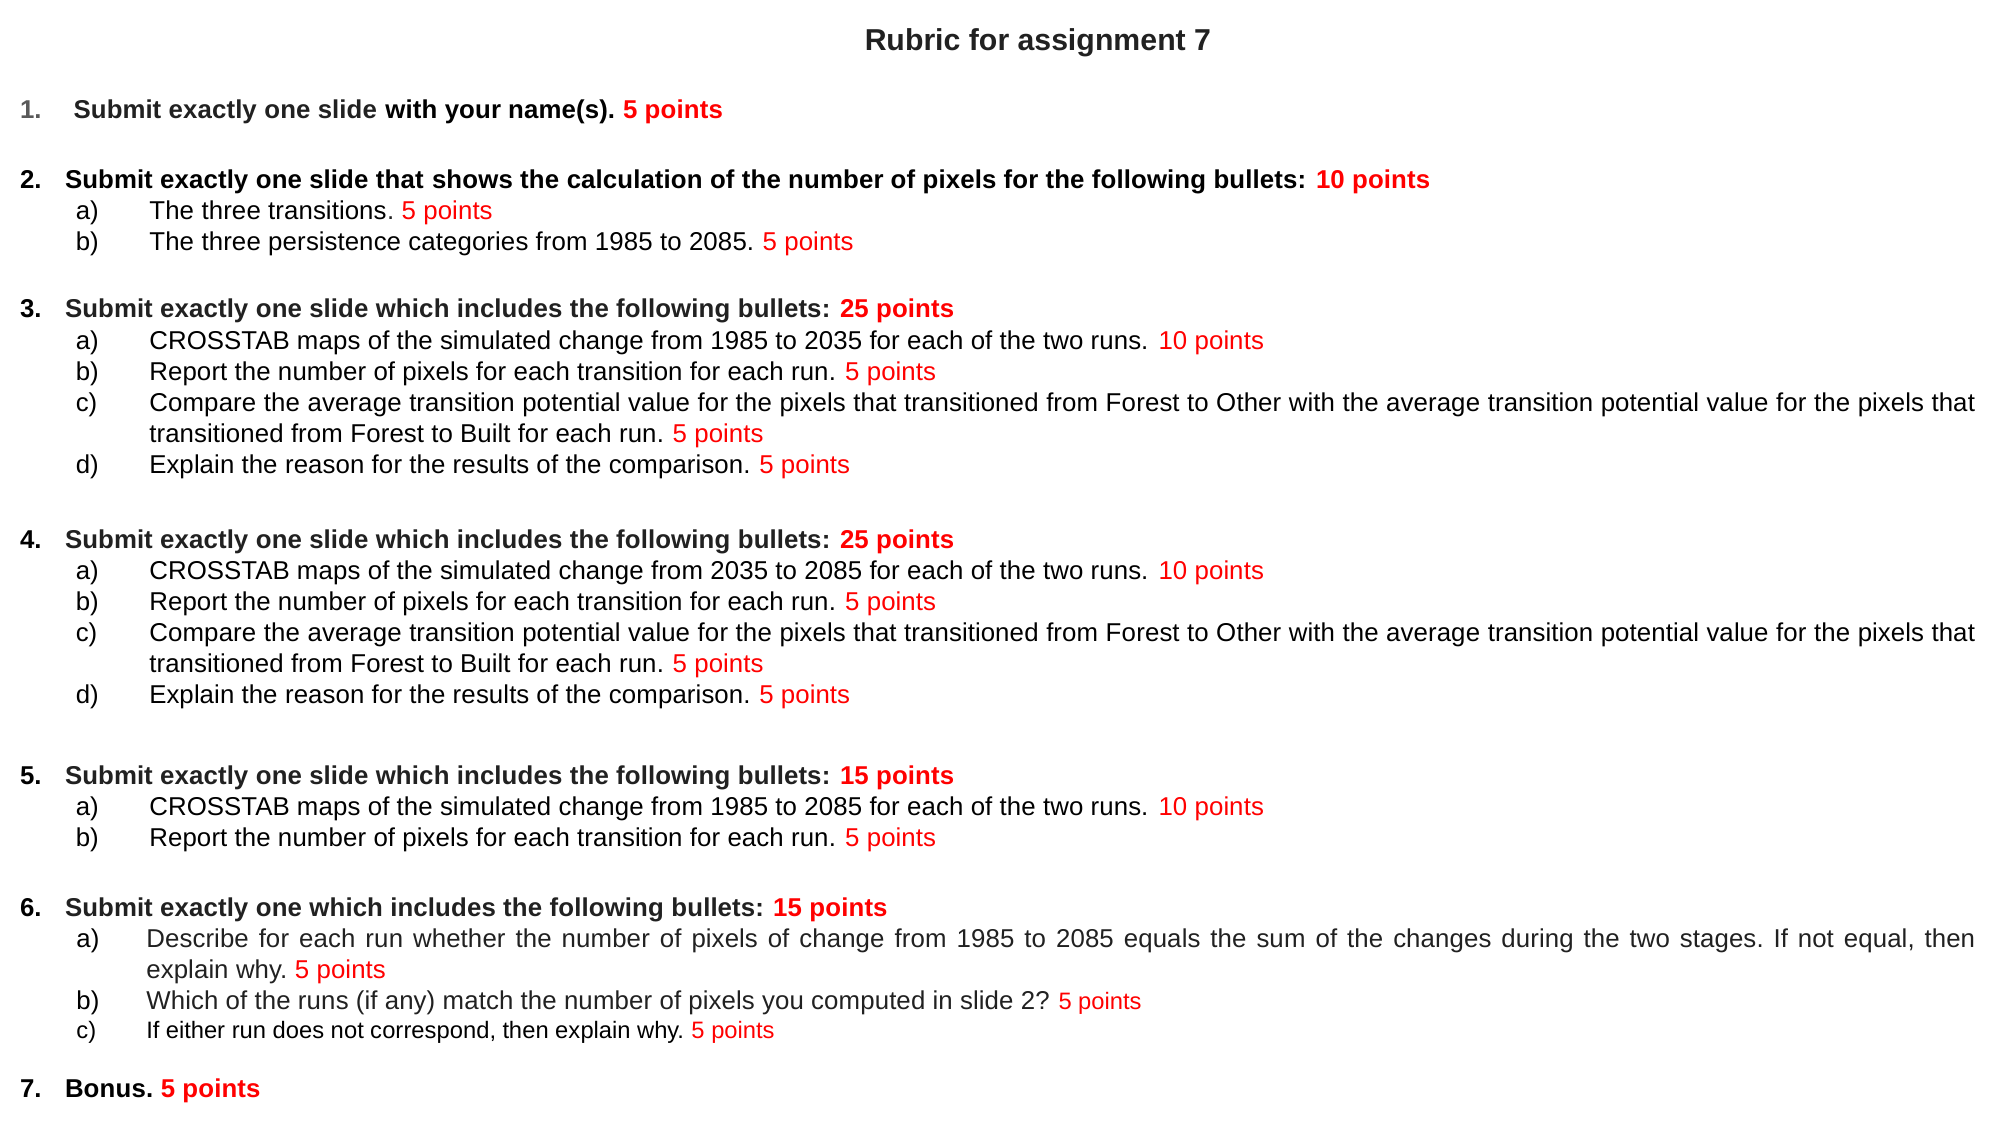

Rubric for assignment 7

Submit exactly one slide with your name(s). 5 points

Submit exactly one slide that shows the calculation of the number of pixels for the following bullets: 10 points
The three transitions. 5 points
The three persistence categories from 1985 to 2085. 5 points

Submit exactly one slide which includes the following bullets: 25 points
CROSSTAB maps of the simulated change from 1985 to 2035 for each of the two runs. 10 points
Report the number of pixels for each transition for each run. 5 points
Compare the average transition potential value for the pixels that transitioned from Forest to Other with the average transition potential value for the pixels that transitioned from Forest to Built for each run. 5 points
Explain the reason for the results of the comparison. 5 points

Submit exactly one slide which includes the following bullets: 25 points
CROSSTAB maps of the simulated change from 2035 to 2085 for each of the two runs. 10 points
Report the number of pixels for each transition for each run. 5 points
Compare the average transition potential value for the pixels that transitioned from Forest to Other with the average transition potential value for the pixels that transitioned from Forest to Built for each run. 5 points
Explain the reason for the results of the comparison. 5 points

Submit exactly one slide which includes the following bullets: 15 points
CROSSTAB maps of the simulated change from 1985 to 2085 for each of the two runs. 10 points
Report the number of pixels for each transition for each run. 5 points

Submit exactly one which includes the following bullets: 15 points
Describe for each run whether the number of pixels of change from 1985 to 2085 equals the sum of the changes during the two stages. If not equal, then explain why. 5 points
Which of the runs (if any) match the number of pixels you computed in slide 2? 5 points
If either run does not correspond, then explain why. 5 points

Bonus. 5 points